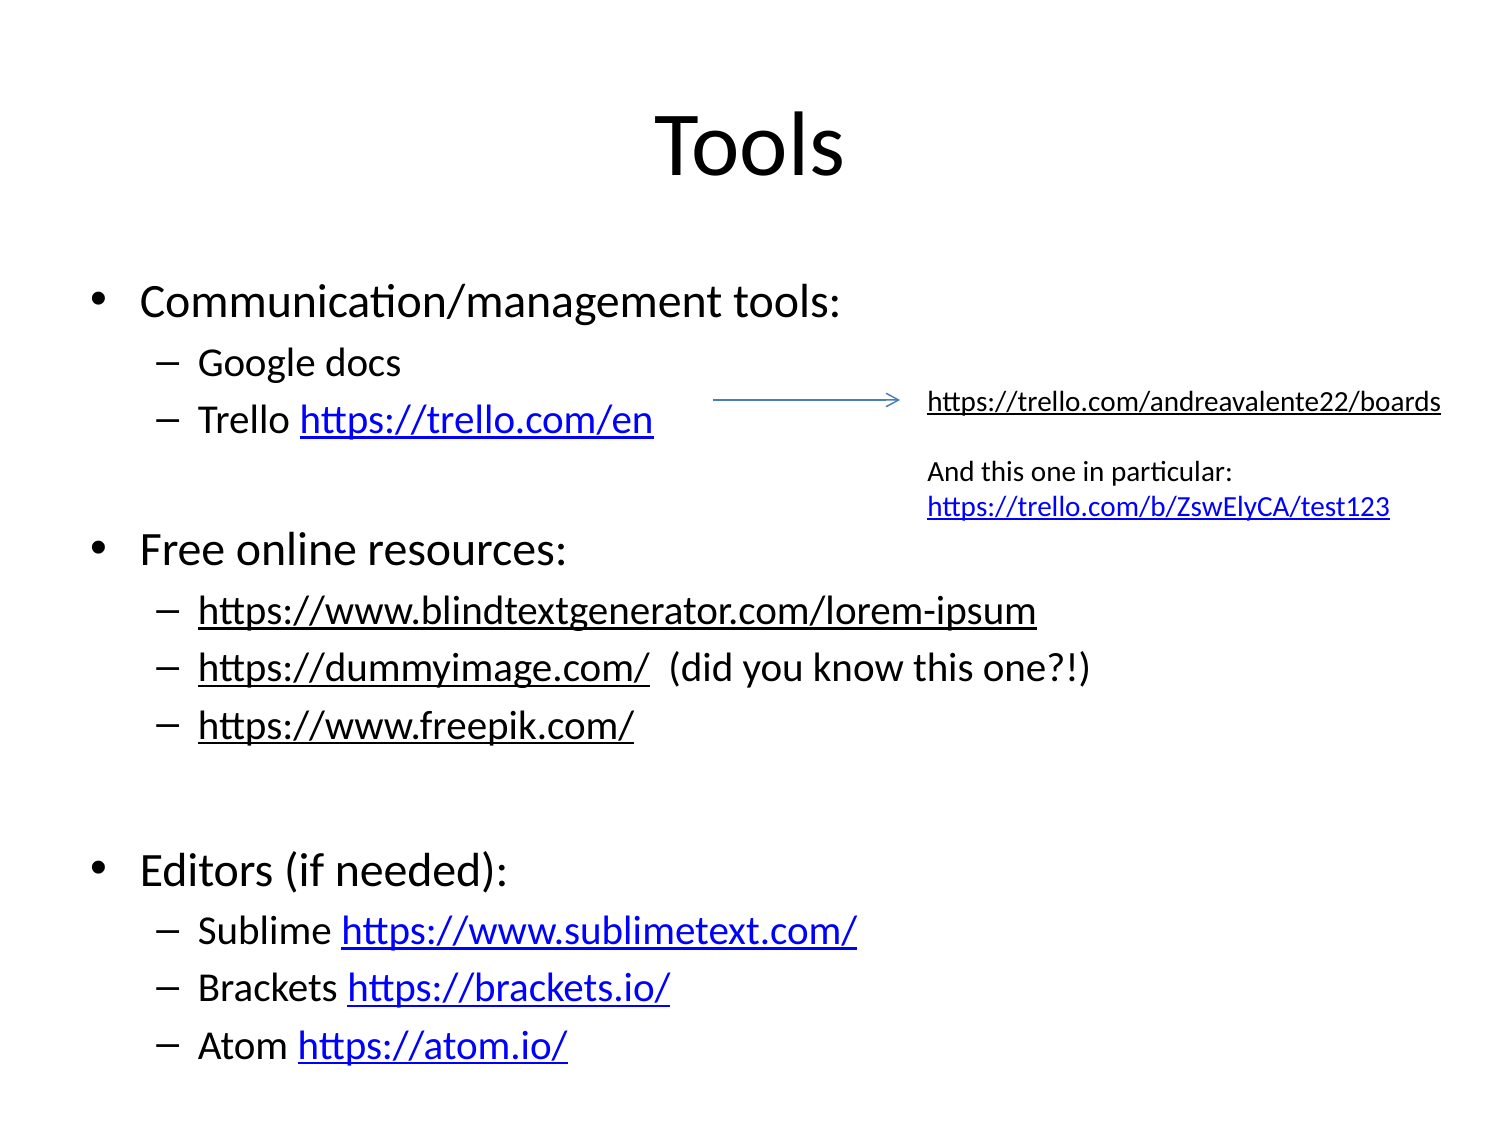

# Tools
Communication/management tools:
Google docs
Trello https://trello.com/en

Free online resources:
https://www.blindtextgenerator.com/lorem-ipsum
https://dummyimage.com/  (did you know this one?!)
https://www.freepik.com/

Editors (if needed):
Sublime https://www.sublimetext.com/
Brackets https://brackets.io/
Atom https://atom.io/
https://trello.com/andreavalente22/boards
And this one in particular:
https://trello.com/b/ZswElyCA/test123